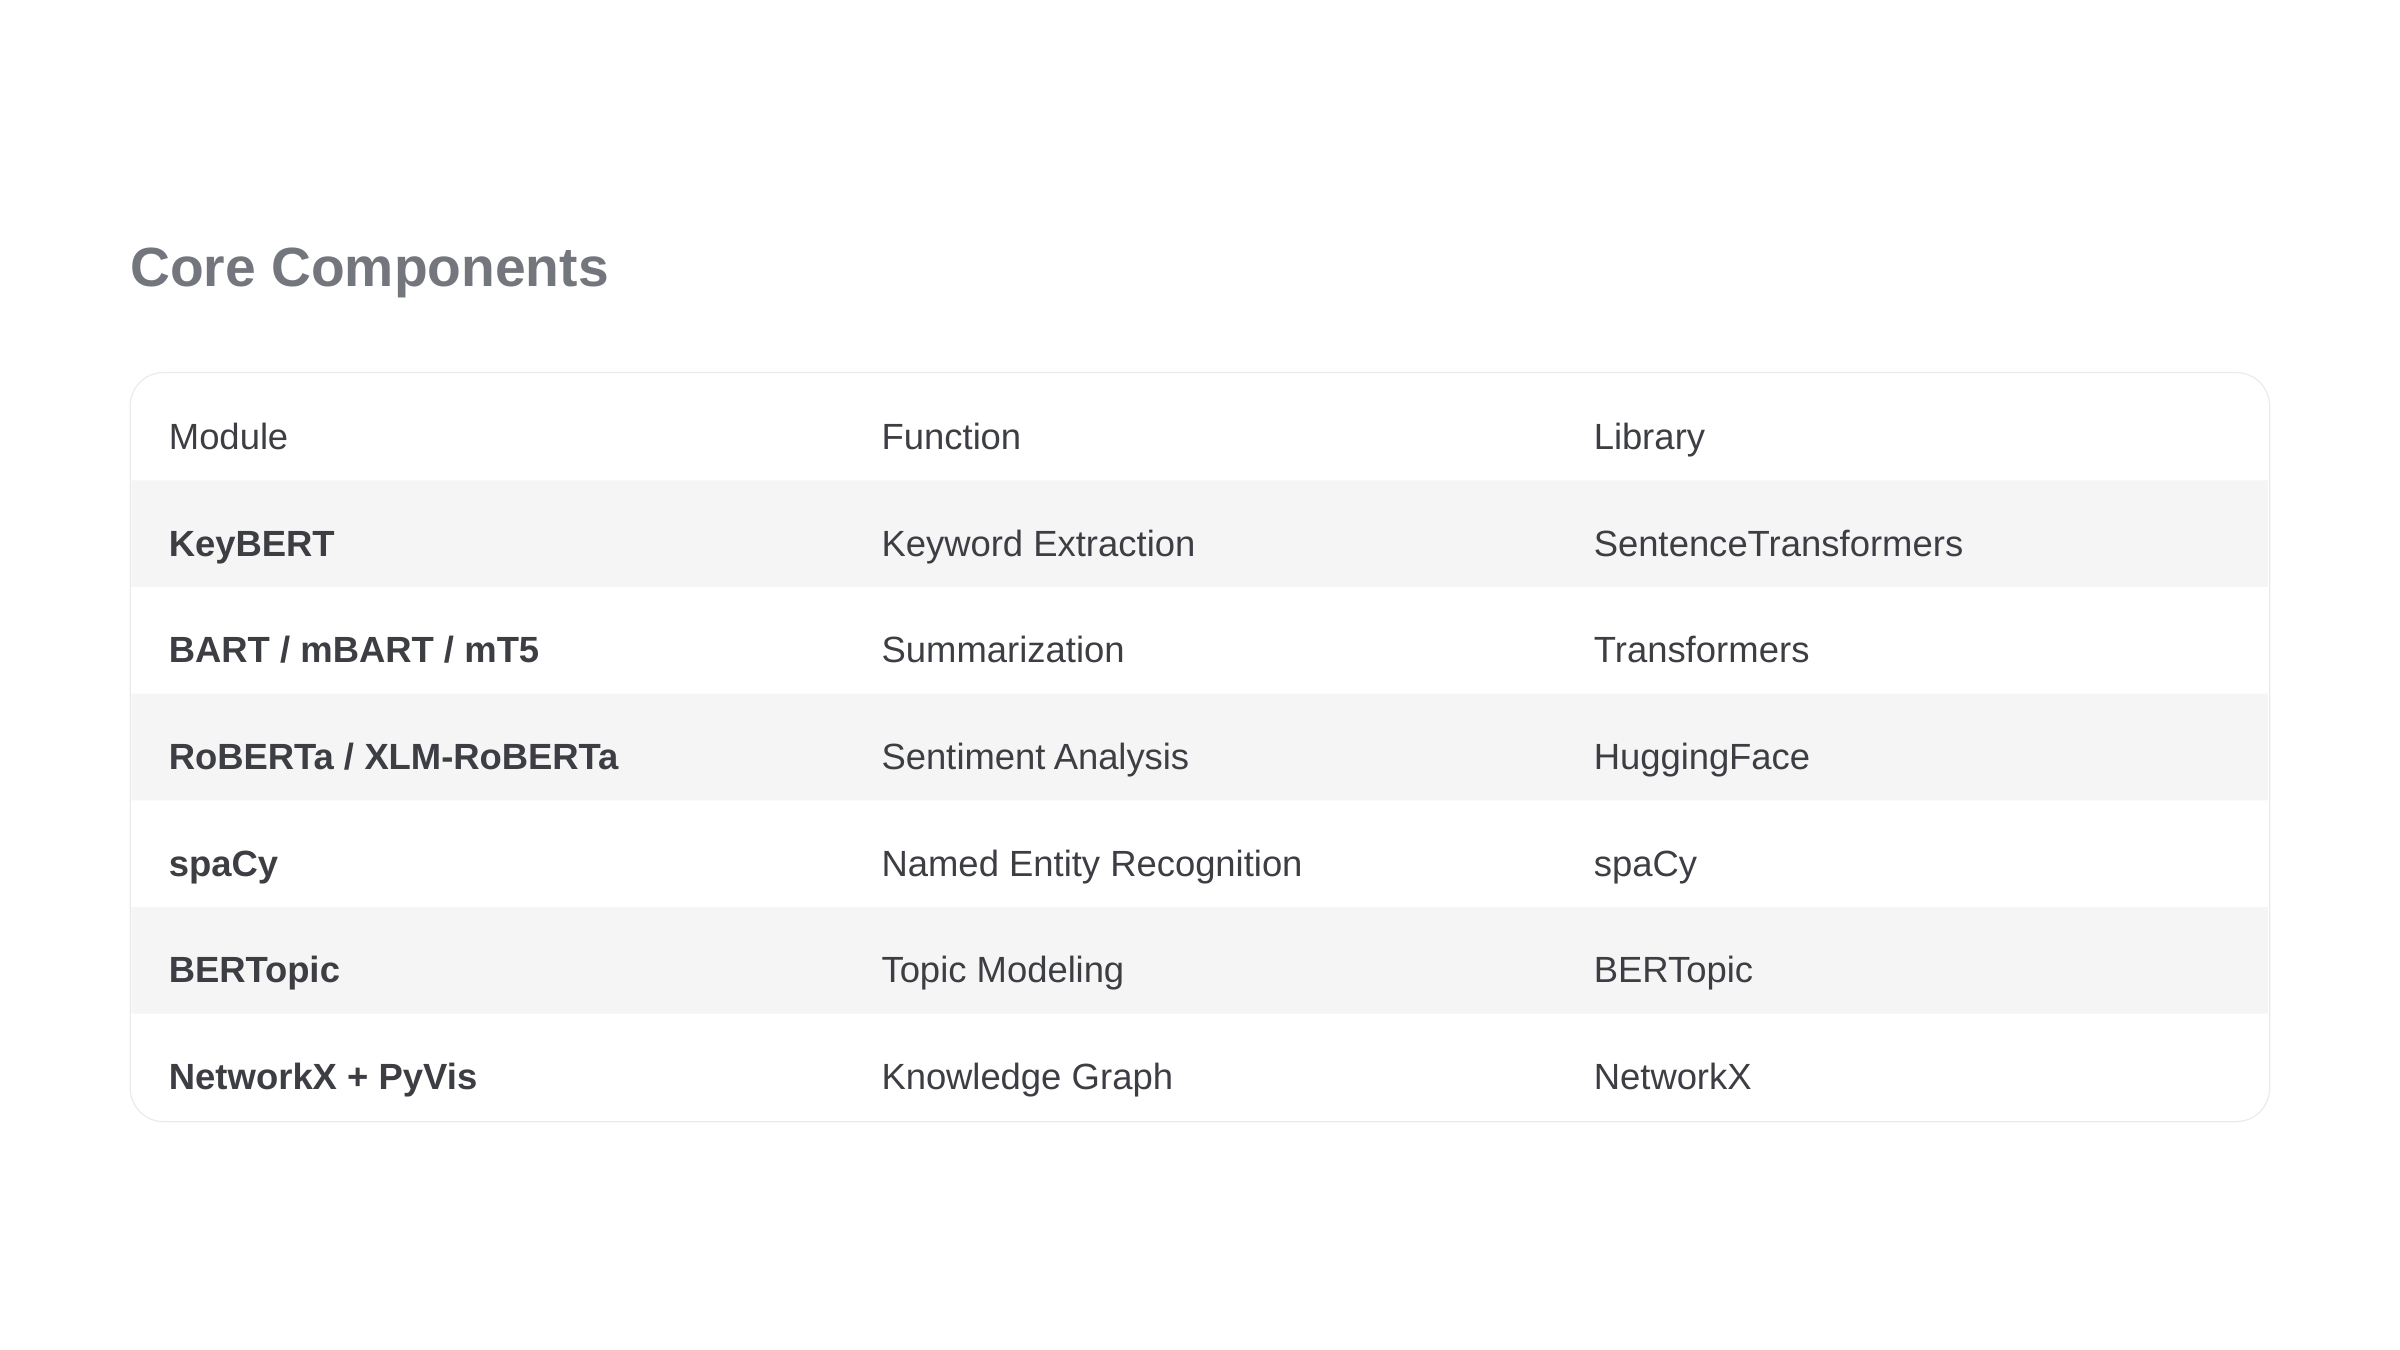

Core Components

Module
Function
Library

KeyBERT
Keyword Extraction
SentenceTransformers

BART / mBART / mT5
Summarization
Transformers

RoBERTa / XLM-RoBERTa
Sentiment Analysis
HuggingFace

spaCy
Named Entity Recognition
spaCy

BERTopic
Topic Modeling
BERTopic

NetworkX + PyVis
Knowledge Graph
NetworkX